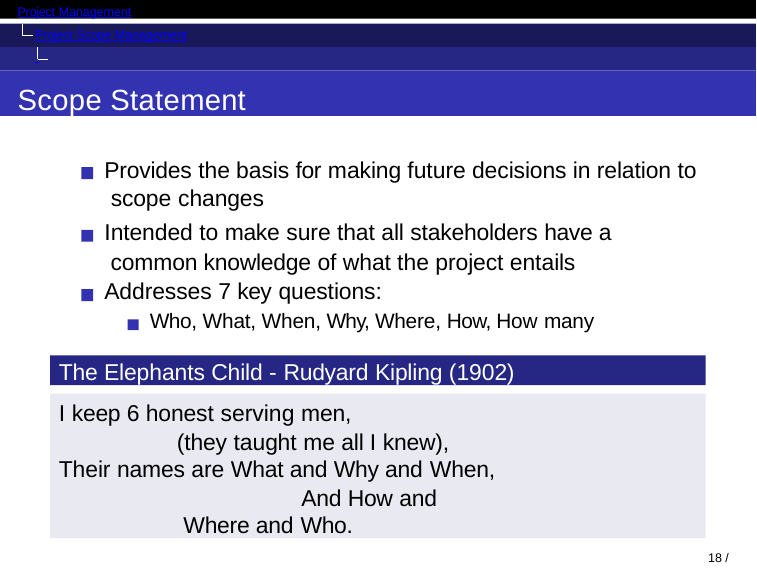

Project Management
Project Scope Management  Introduction

Scope Statement
Provides the basis for making future decisions in relation to  scope changes
Intended to make sure that all stakeholders have a  common knowledge of what the project entails  Addresses 7 key questions:
Who, What, When, Why, Where, How, How many

The Elephants Child - Rudyard Kipling (1902)
I keep 6 honest serving men,
(they taught me all I knew),  Their names are What and Why and When,
And How and Where and Who.
18 / 53